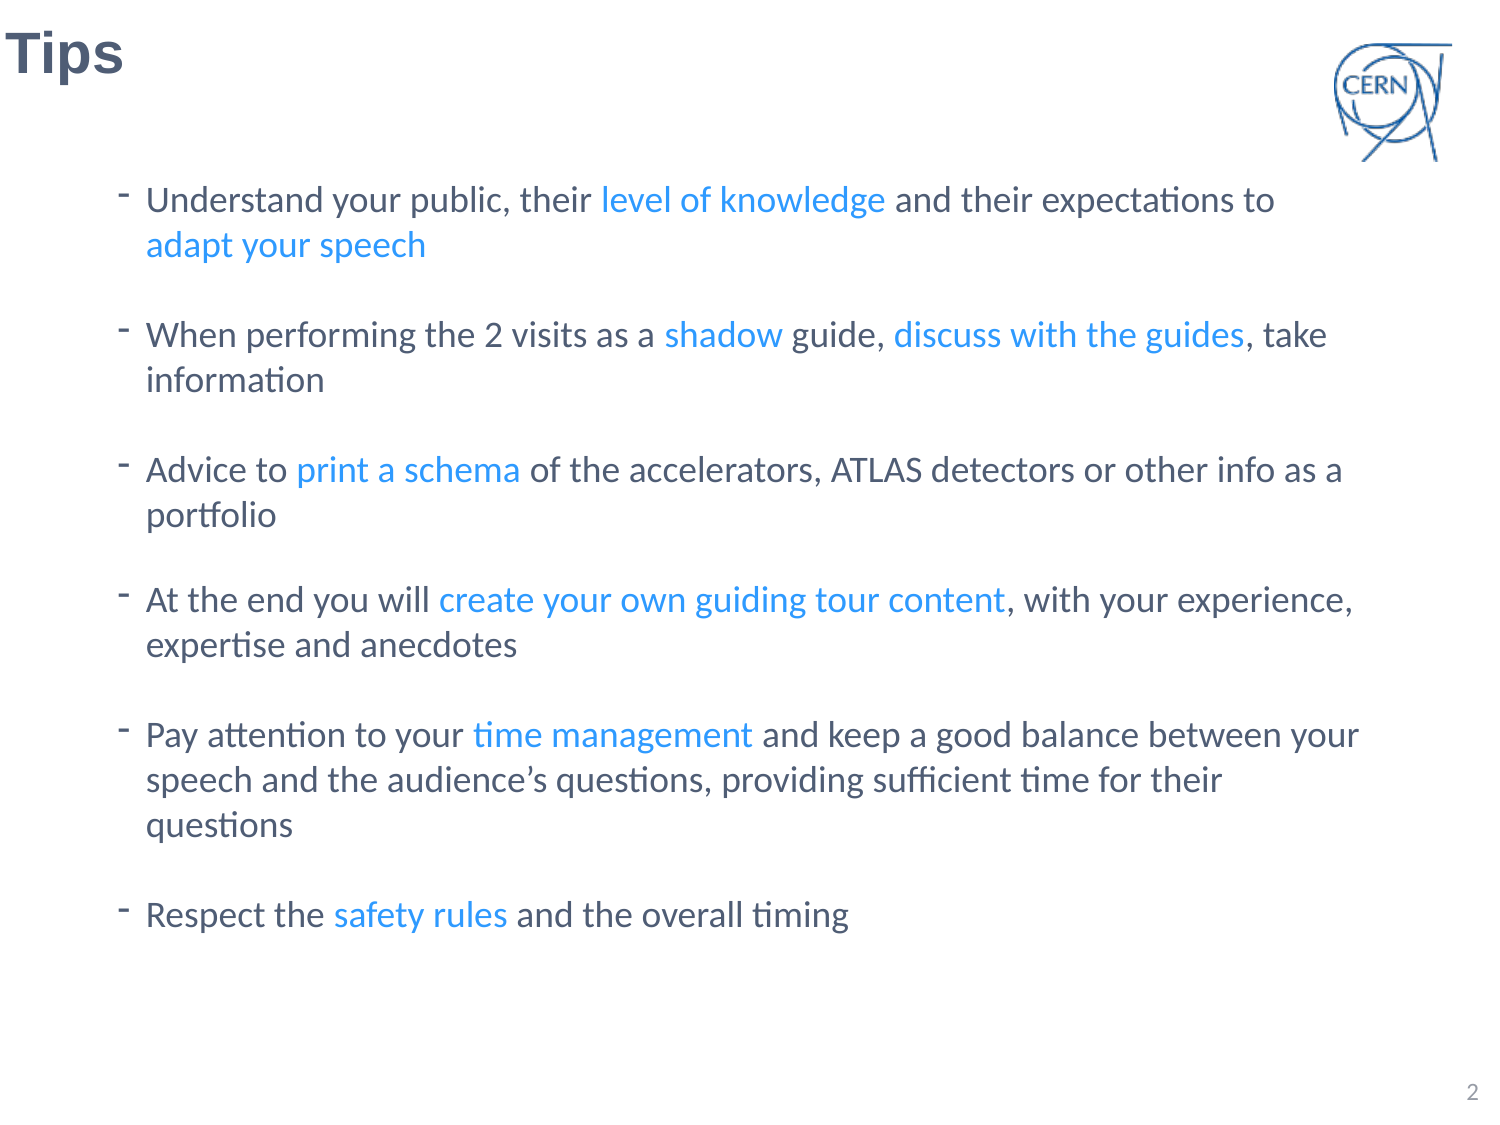

Tips
Understand your public, their level of knowledge and their expectations to adapt your speech

When performing the 2 visits as a shadow guide, discuss with the guides, take information

Advice to print a schema of the accelerators, ATLAS detectors or other info as a portfolio

At the end you will create your own guiding tour content, with your experience, expertise and anecdotes

Pay attention to your time management and keep a good balance between your speech and the audience’s questions, providing sufficient time for their questions

Respect the safety rules and the overall timing

2